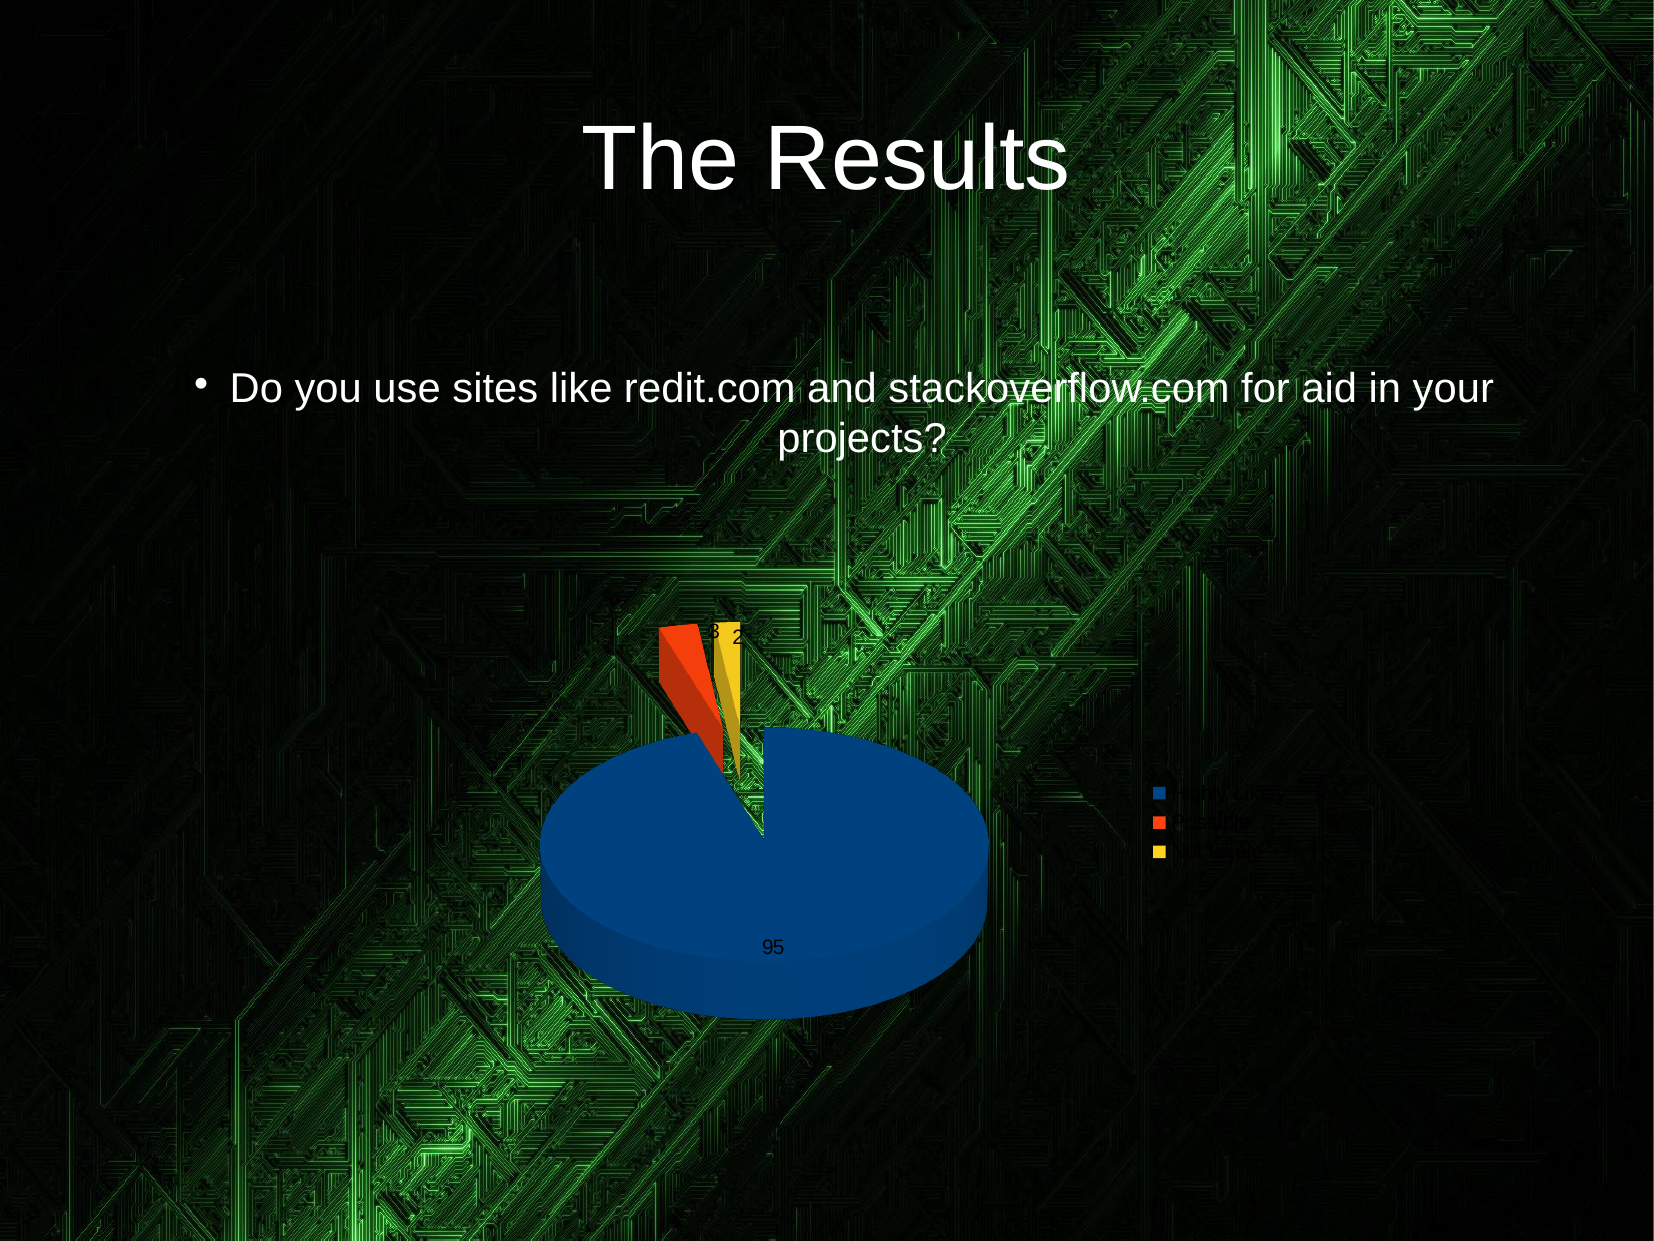

The Results
Do you use sites like redit.com and stackoverflow.com for aid in your projects?

[unsupported chart]